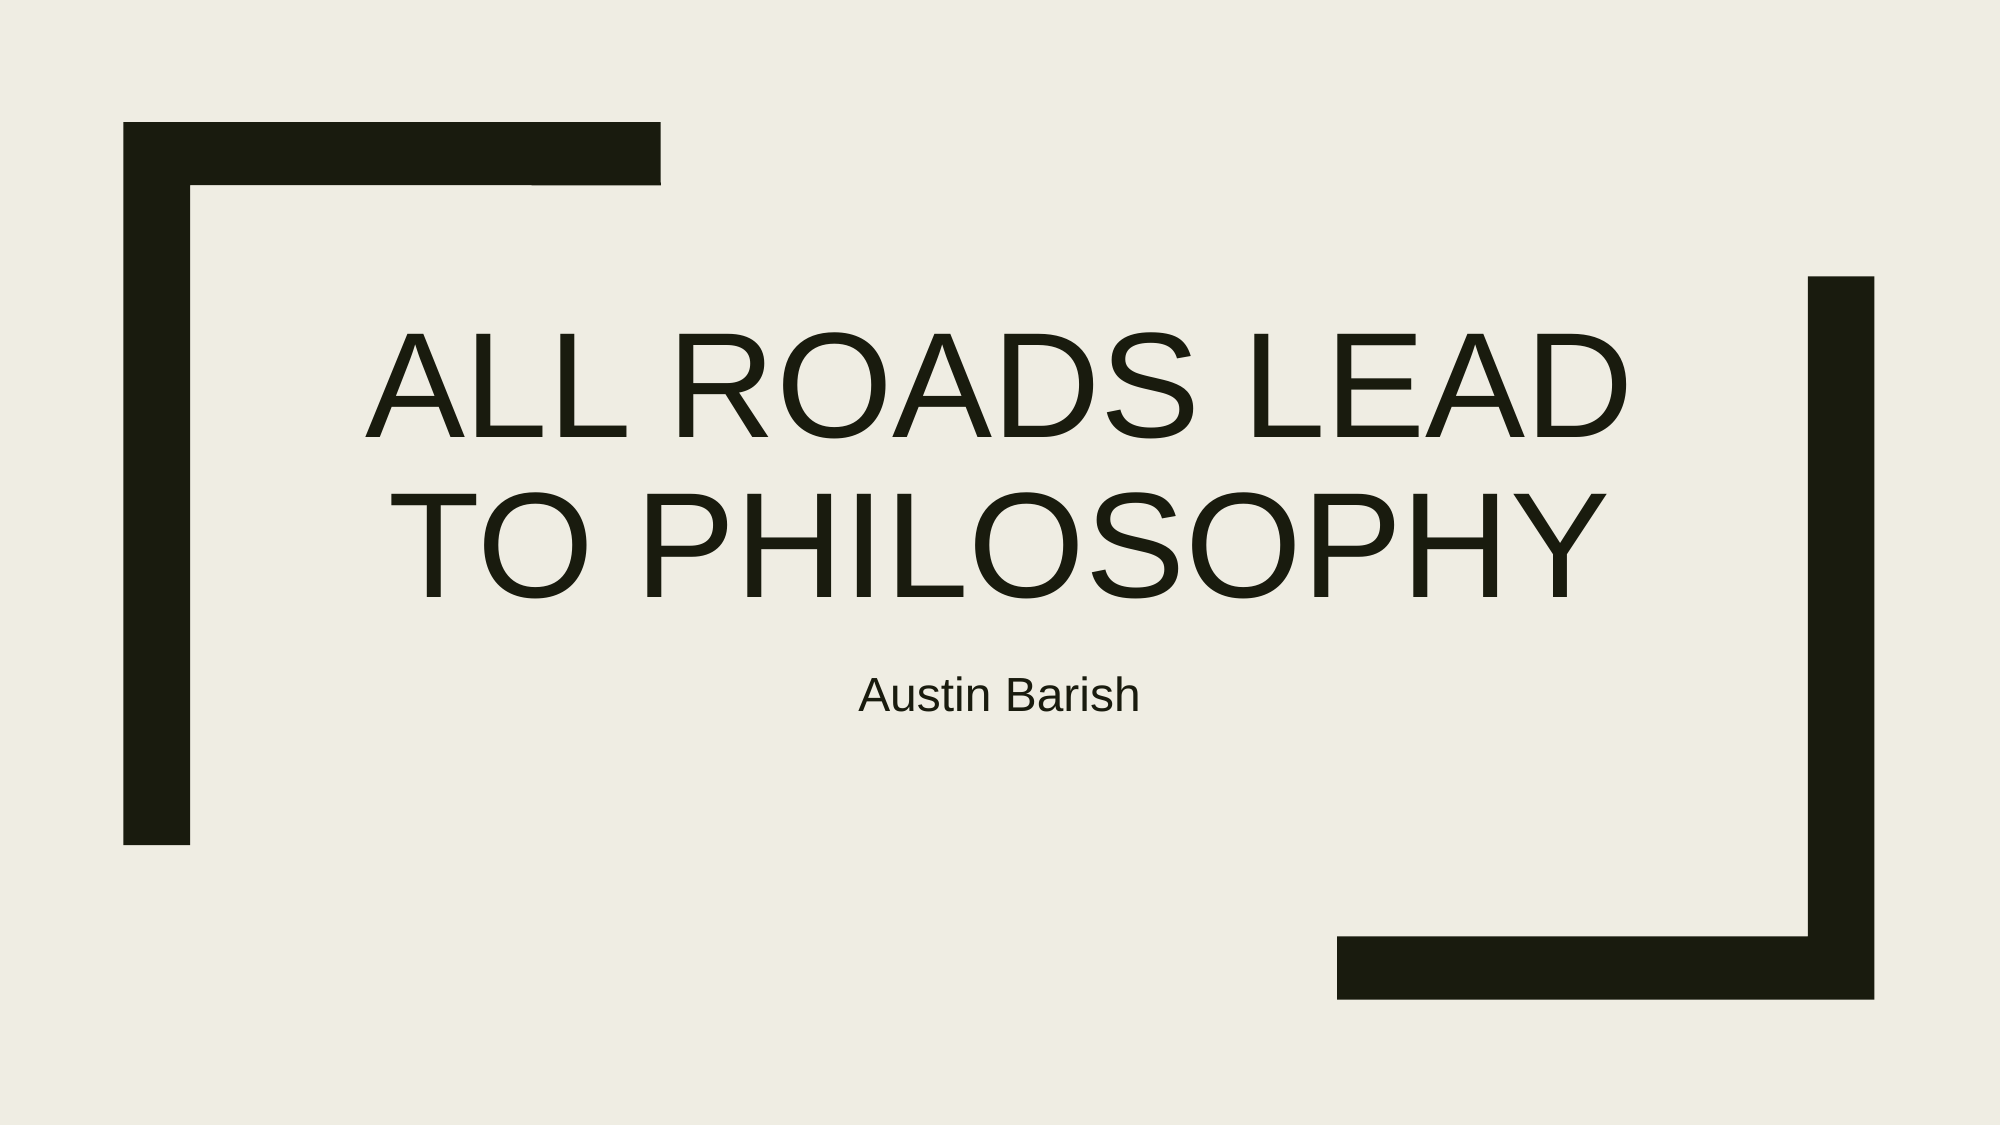

# All Roads lead to philosophy
Austin Barish